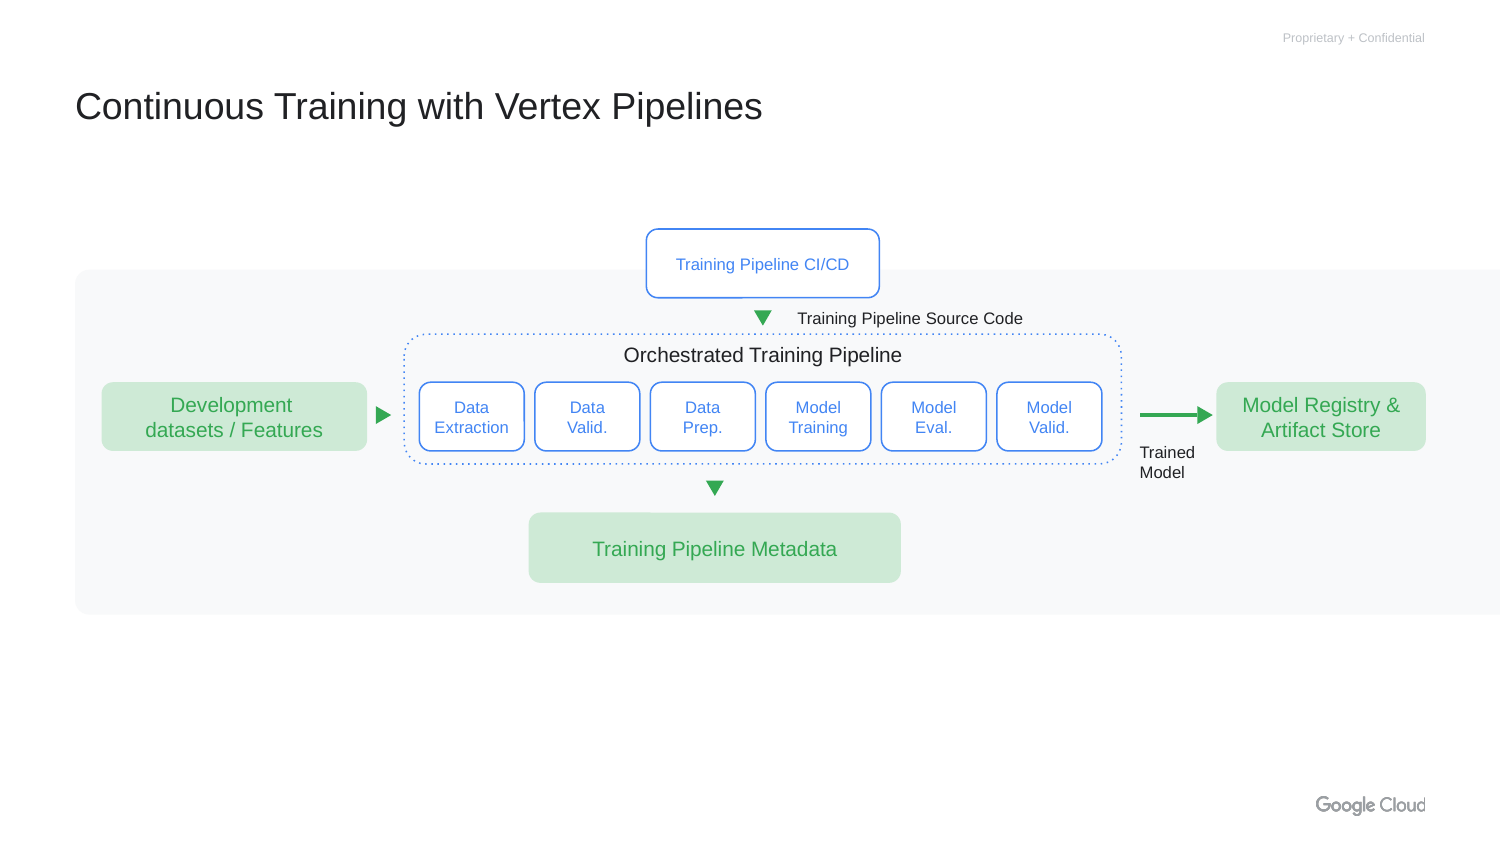

# Continuous Training with Vertex Pipelines
Training Pipeline CI/CD

Training Pipeline Source Code

Orchestrated Training Pipeline
Development
datasets / Features
Data Extraction
Data
Valid.
Data
Prep.
Model
Training
Model
Eval.
Model
Valid.
Model Registry & Artifact Store

Trained Model

Training Pipeline Metadata